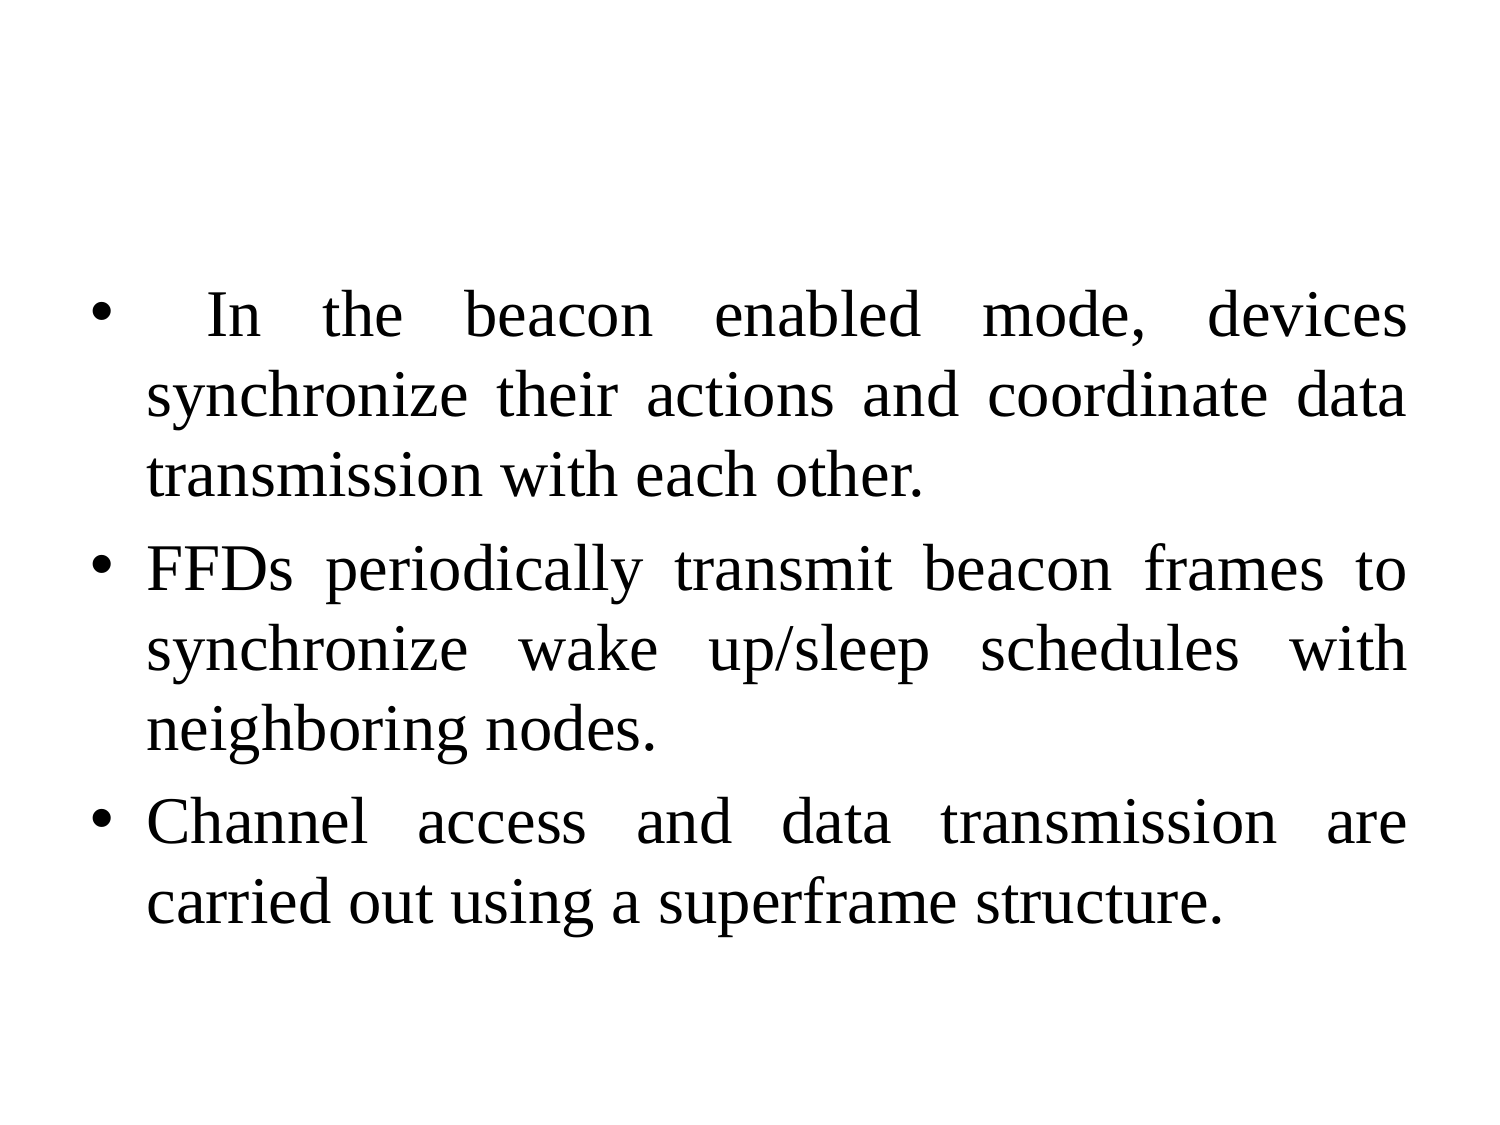

#
 In the beacon enabled mode, devices synchronize their actions and coordinate data transmission with each other.
FFDs periodically transmit beacon frames to synchronize wake up/sleep schedules with neighboring nodes.
Channel access and data transmission are carried out using a superframe structure.